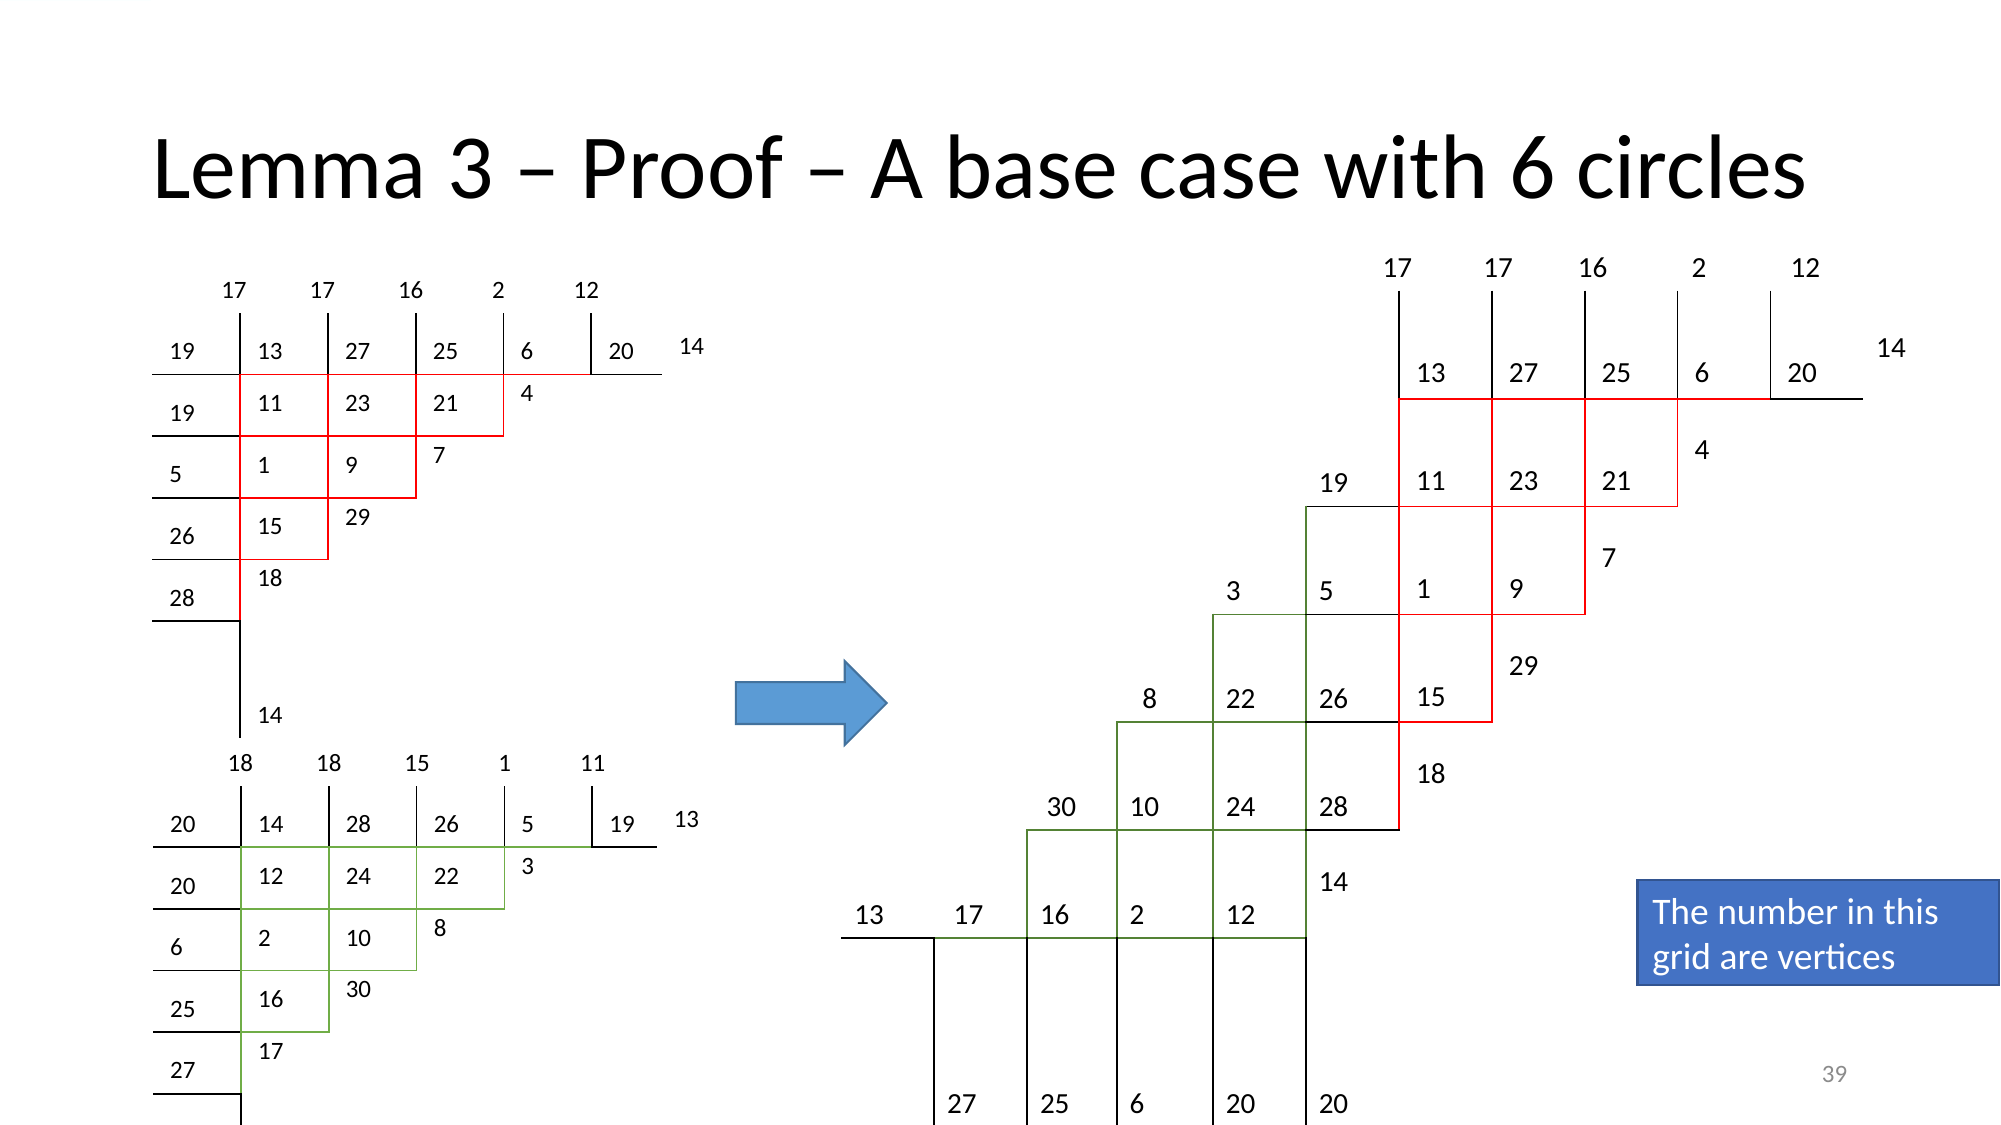

# Lemma 3 – Proof – A base case with 6 circles
|  | 17 17 16 2 12 |  |  |  |  |  |  |  |  |  | 14 |
| --- | --- | --- | --- | --- | --- | --- | --- | --- | --- | --- | --- |
|  |  |  |  |  |  | 13 | 27 | 25 | 6 | 20 |  |
|  |  |  |  |  | 19 | 11 | 23 | 21 | 4 |  |  |
|  |  |  |  | 3 | 5 | 1 | 9 | 7 |  |  |  |
|  |  |  | 8 | 22 | 26 | 15 | 29 |  |  |  |  |
|  |  | 30 | 10 | 24 | 28 | 18 |  |  |  |  |  |
| 13 | 17 | 16 | 2 | 12 | 14 |  |  |  |  |  |  |
|  | 27 | 25 | 6 | 20 | 20 |  |  |  |  |  |  |
| 17 17 16 2 12 |  |  |  |  |  | 14 |
| --- | --- | --- | --- | --- | --- | --- |
| 19 | 13 | 27 | 25 | 6 | 20 |  |
| 19 | 11 | 23 | 21 | 4 |  |  |
| 5 | 1 | 9 | 7 |  |  |  |
| 26 | 15 | 29 |  |  |  |  |
| 28 | 18 |  |  |  |  |  |
|  | 14 |  |  |  |  |  |

| 18 18 15 1 11 |  |  |  |  |  | 13 |
| --- | --- | --- | --- | --- | --- | --- |
| 20 | 14 | 28 | 26 | 5 | 19 |  |
| 20 | 12 | 24 | 22 | 3 |  |  |
| 6 | 2 | 10 | 8 |  |  |  |
| 25 | 16 | 30 |  |  |  |  |
| 27 | 17 |  |  |  |  |  |
|  | 13 |  |  |  |  |  |
The number in this grid are vertices
39